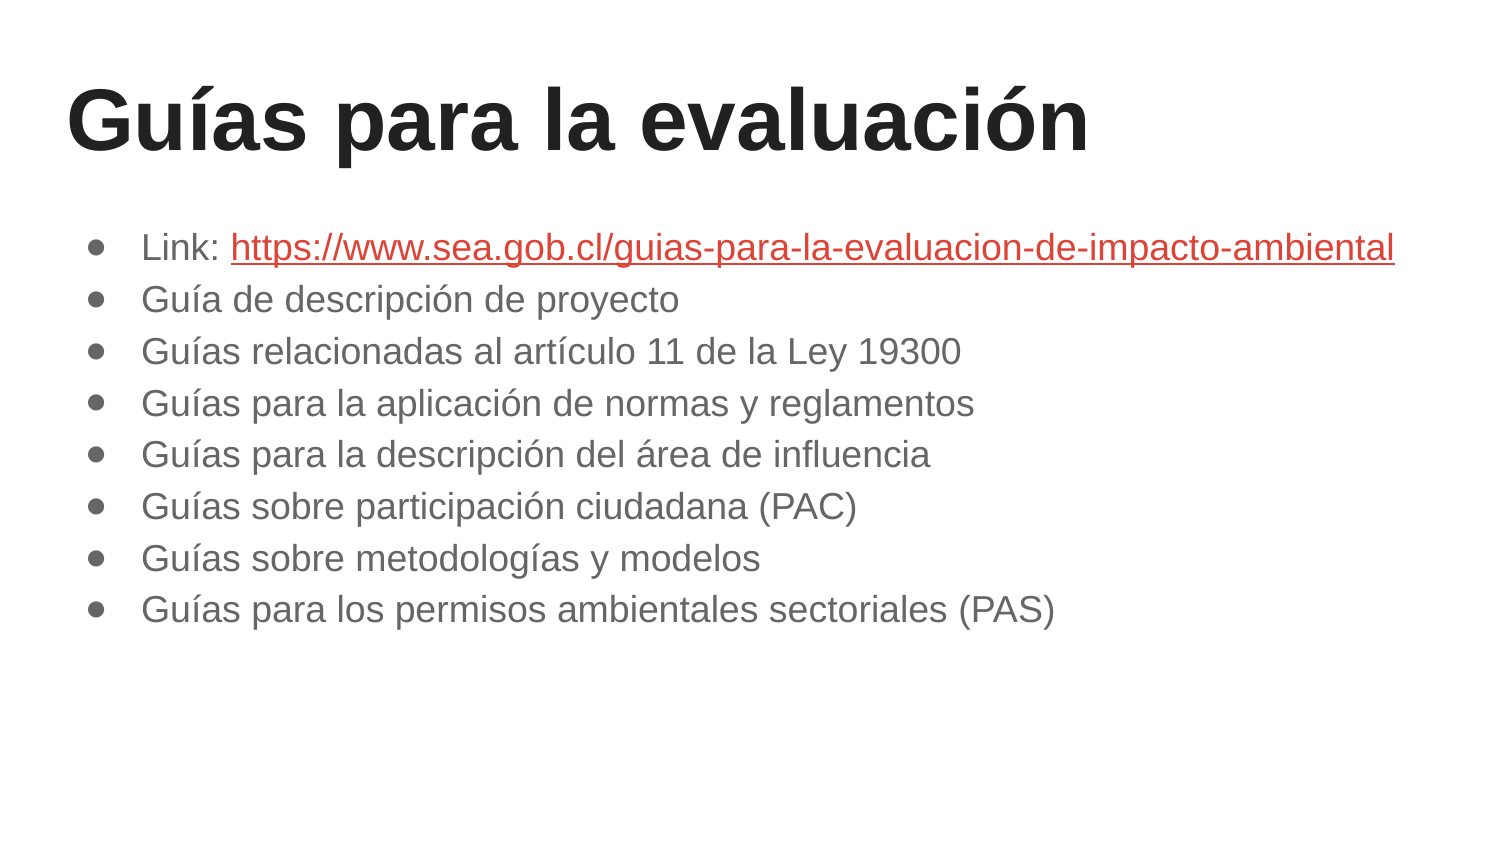

# Guías para la evaluación
Link: https://www.sea.gob.cl/guias-para-la-evaluacion-de-impacto-ambiental
Guía de descripción de proyecto
Guías relacionadas al artículo 11 de la Ley 19300
Guías para la aplicación de normas y reglamentos
Guías para la descripción del área de influencia
Guías sobre participación ciudadana (PAC)
Guías sobre metodologías y modelos
Guías para los permisos ambientales sectoriales (PAS)